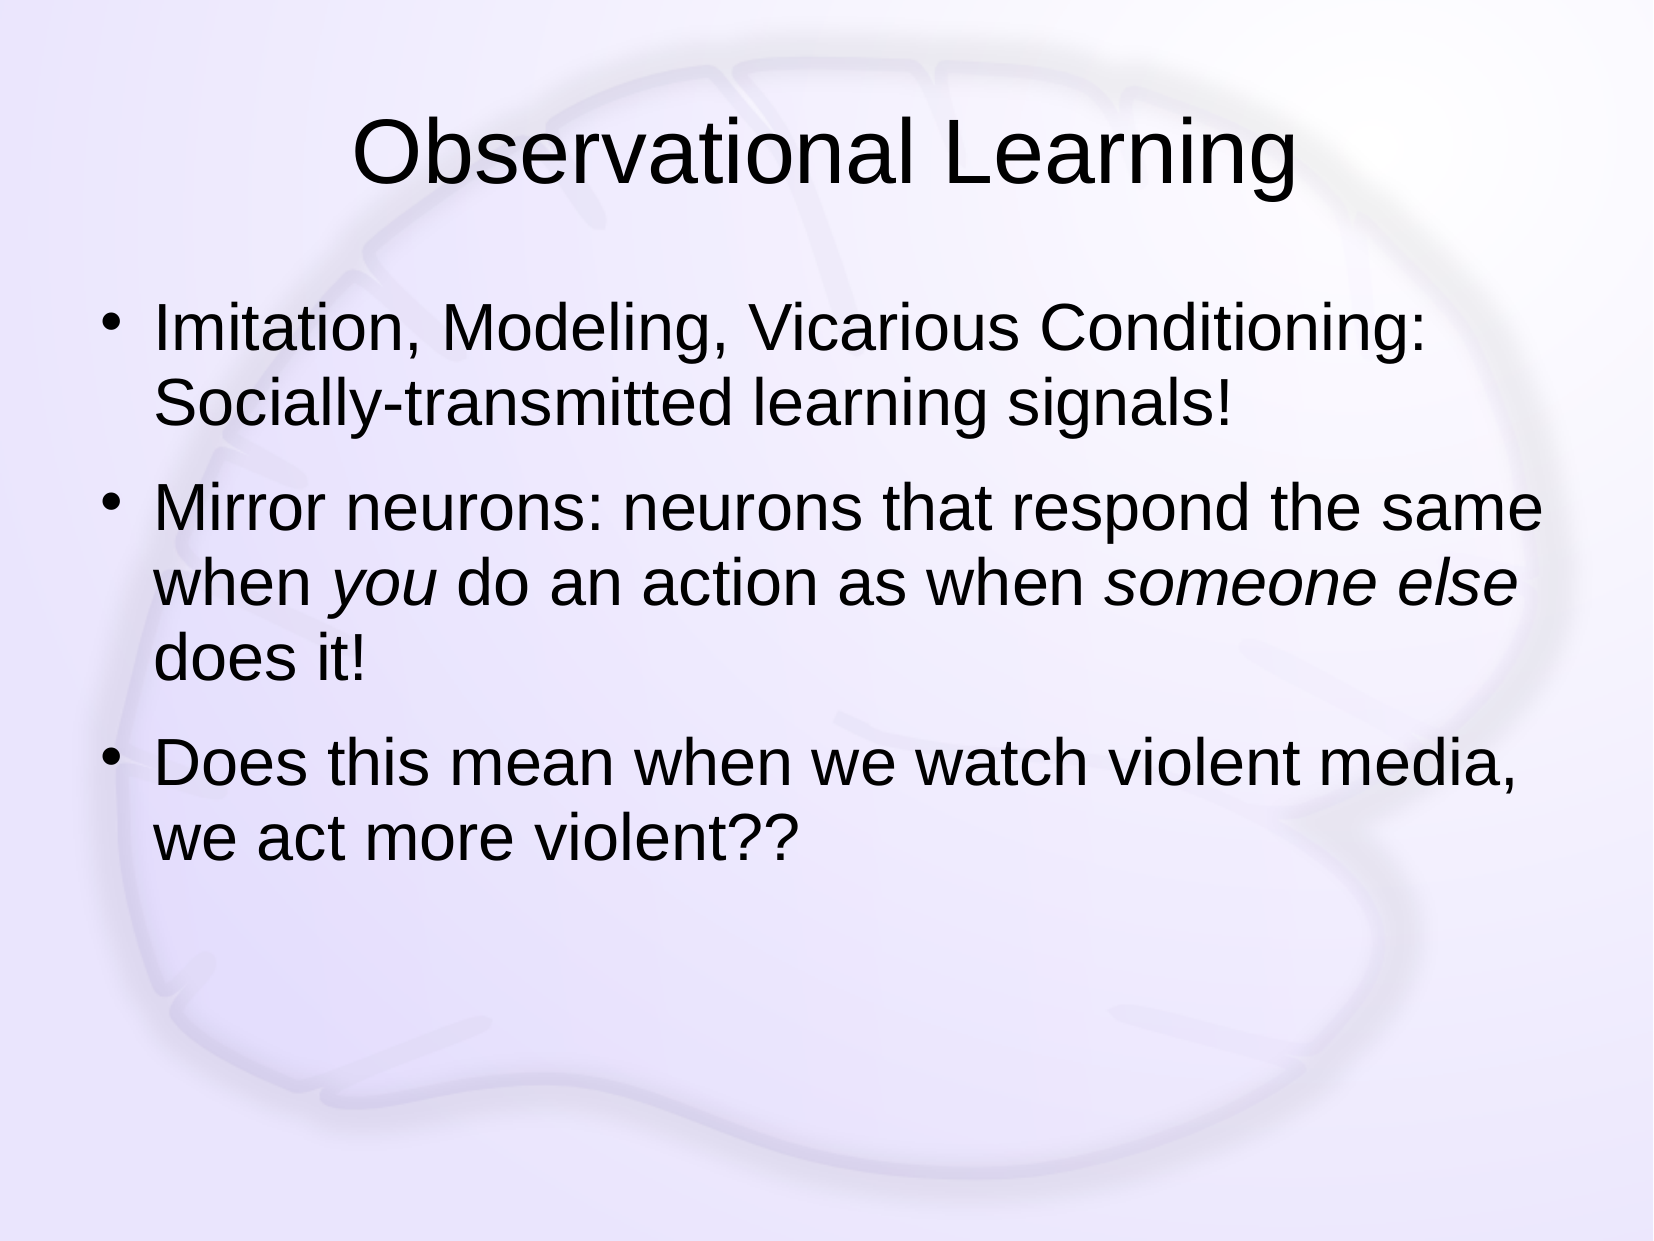

# Observational Learning
Imitation, Modeling, Vicarious Conditioning: Socially-transmitted learning signals!
Mirror neurons: neurons that respond the same when you do an action as when someone else does it!
Does this mean when we watch violent media, we act more violent??